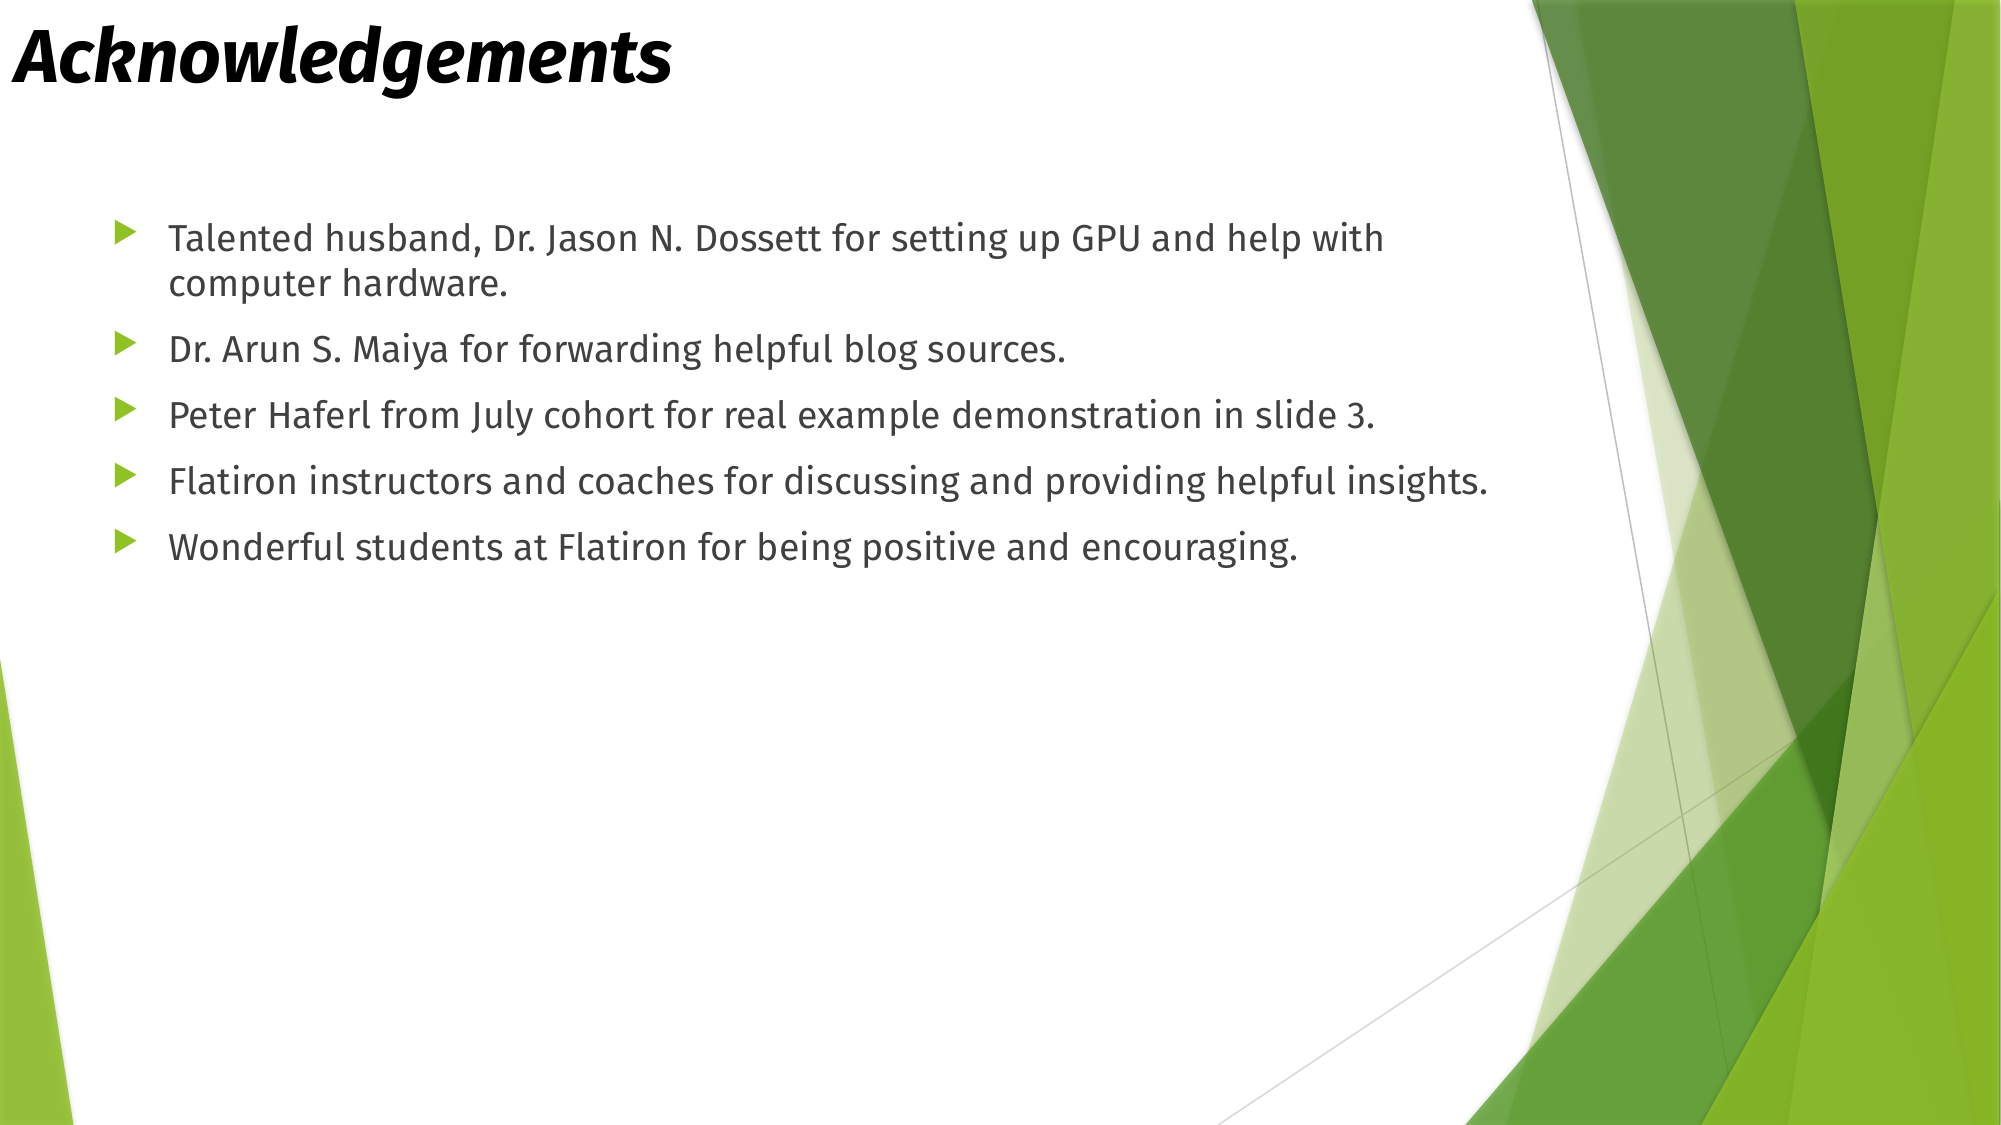

# Acknowledgements
Talented husband, Dr. Jason N. Dossett for setting up GPU and help with computer hardware.
Dr. Arun S. Maiya for forwarding helpful blog sources.
Peter Haferl from July cohort for real example demonstration in slide 3.
Flatiron instructors and coaches for discussing and providing helpful insights.
Wonderful students at Flatiron for being positive and encouraging.